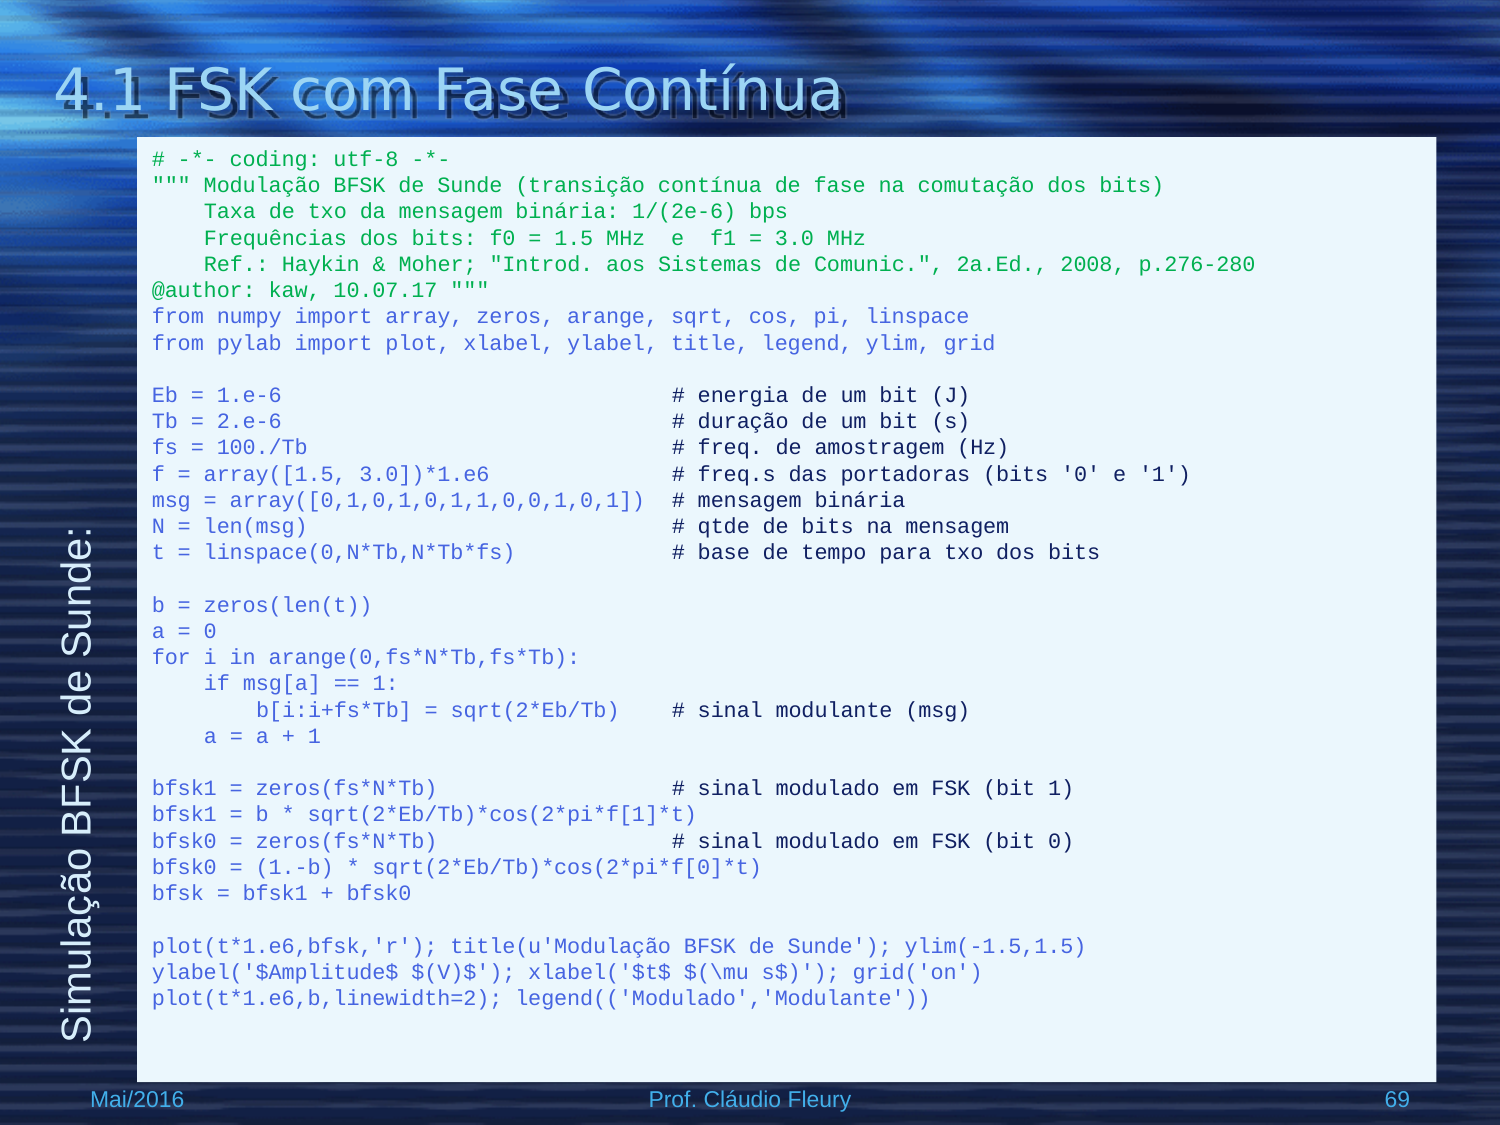

# 4.1 FSK com Fase Contínua
# -*- coding: utf-8 -*-
""" Modulação BFSK de Sunde (transição contínua de fase na comutação dos bits)
    Taxa de txo da mensagem binária: 1/(2e-6) bps
    Frequências dos bits: f0 = 1.5 MHz  e  f1 = 3.0 MHz
    Ref.: Haykin & Moher; "Introd. aos Sistemas de Comunic.", 2a.Ed., 2008, p.276-280
@author: kaw, 10.07.17 """
from numpy import array, zeros, arange, sqrt, cos, pi, linspace
from pylab import plot, xlabel, ylabel, title, legend, ylim, grid

Eb = 1.e-6                              # energia de um bit (J)
Tb = 2.e-6                              # duração de um bit (s)
fs = 100./Tb                            # freq. de amostragem (Hz)
f = array([1.5, 3.0])*1.e6              # freq.s das portadoras (bits '0' e '1')
msg = array([0,1,0,1,0,1,1,0,0,1,0,1])  # mensagem binária
N = len(msg)                            # qtde de bits na mensagem
t = linspace(0,N*Tb,N*Tb*fs)            # base de tempo para txo dos bits

b = zeros(len(t))
a = 0
for i in arange(0,fs*N*Tb,fs*Tb):
    if msg[a] == 1:
        b[i:i+fs*Tb] = sqrt(2*Eb/Tb)    # sinal modulante (msg)
    a = a + 1

bfsk1 = zeros(fs*N*Tb)                  # sinal modulado em FSK (bit 1)
bfsk1 = b * sqrt(2*Eb/Tb)*cos(2*pi*f[1]*t)
bfsk0 = zeros(fs*N*Tb)                  # sinal modulado em FSK (bit 0)
bfsk0 = (1.-b) * sqrt(2*Eb/Tb)*cos(2*pi*f[0]*t)
bfsk = bfsk1 + bfsk0

plot(t*1.e6,bfsk,'r'); title(u'Modulação BFSK de Sunde'); ylim(-1.5,1.5)
ylabel('$Amplitude$ $(V)$'); xlabel('$t$ $(\mu s$)'); grid('on')
plot(t*1.e6,b,linewidth=2); legend(('Modulado','Modulante'))
Simulação BFSK de Sunde:
Mai/2016
Prof. Cláudio Fleury
69